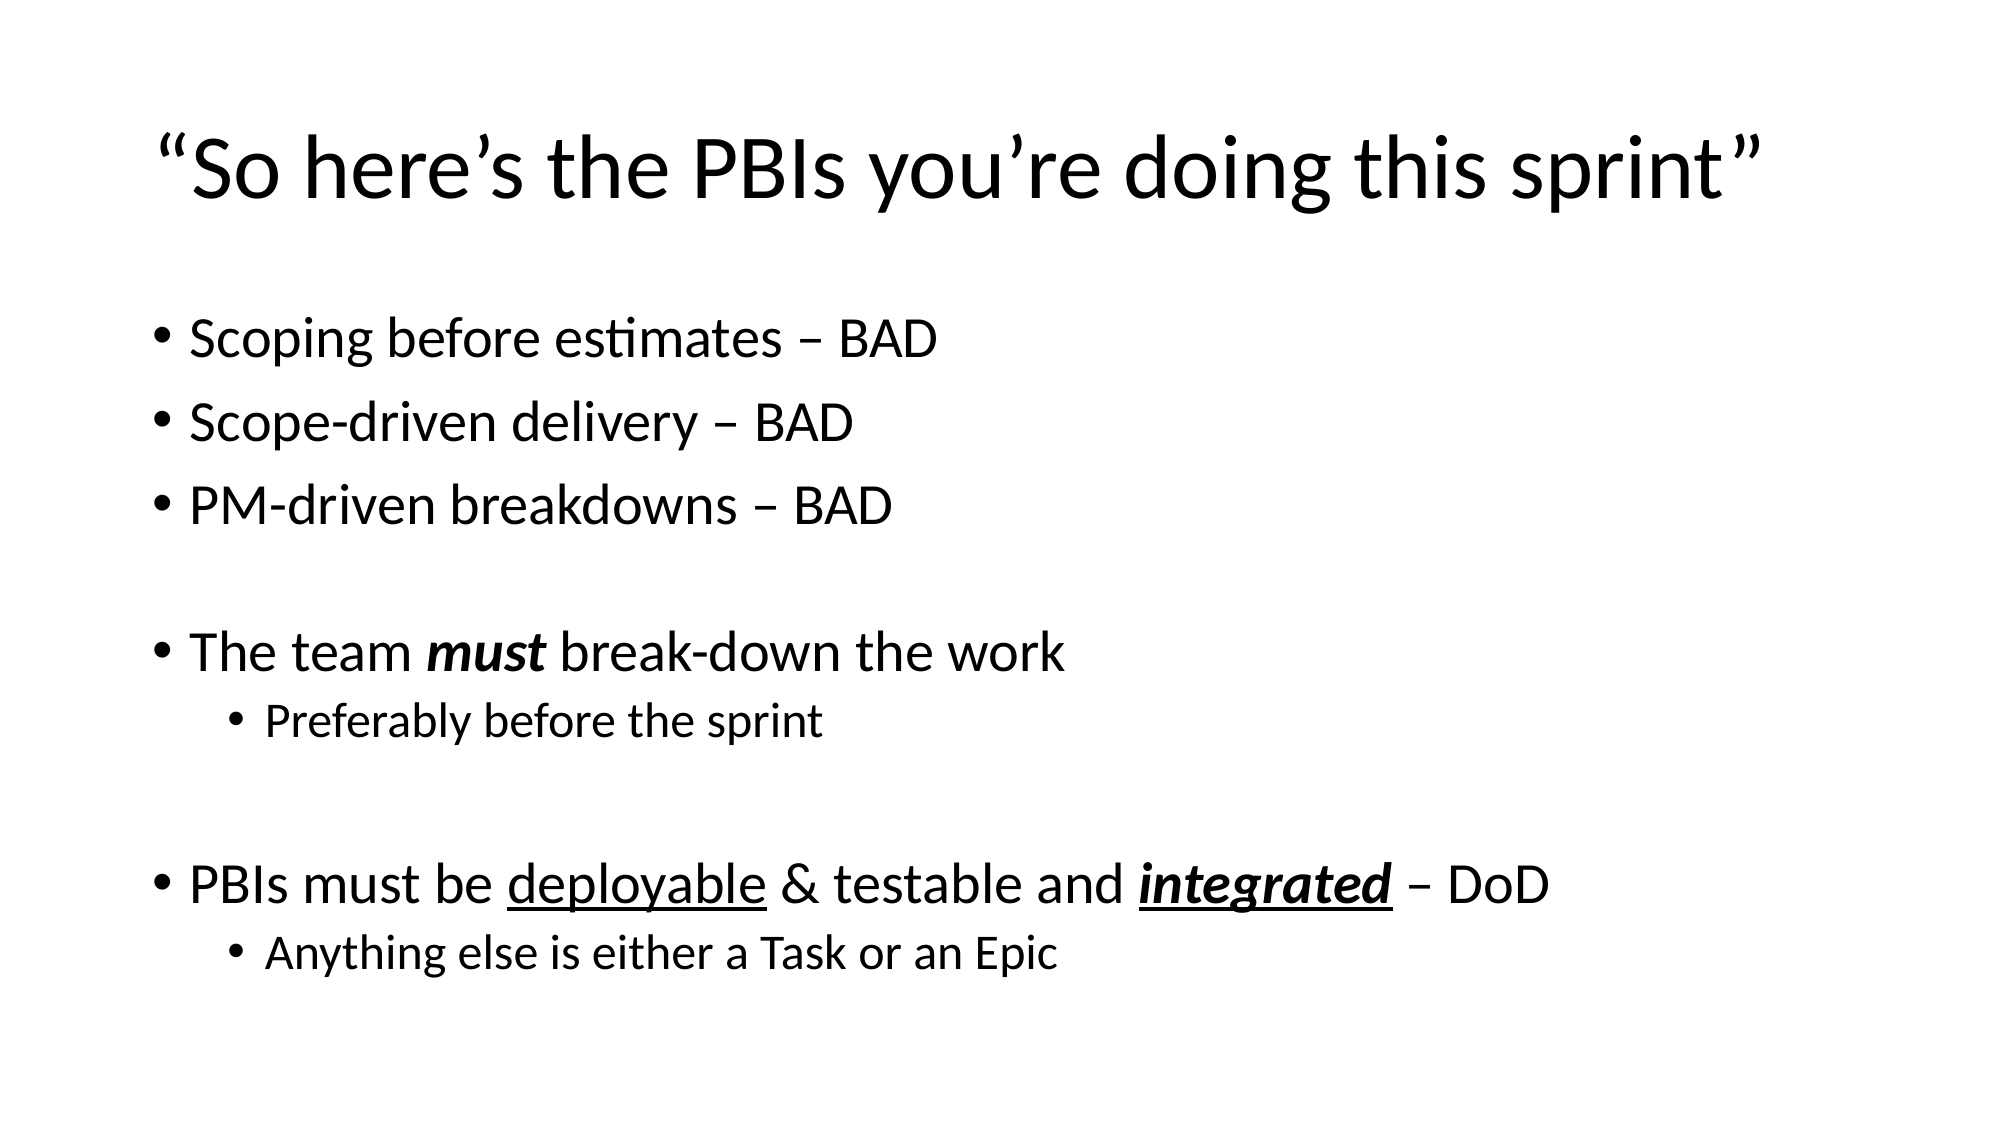

# “So here’s the PBIs you’re doing this sprint”
Scoping before estimates – BAD
Scope-driven delivery – BAD
PM-driven breakdowns – BAD
The team must break-down the work
Preferably before the sprint

PBIs must be deployable & testable and integrated – DoD
Anything else is either a Task or an Epic